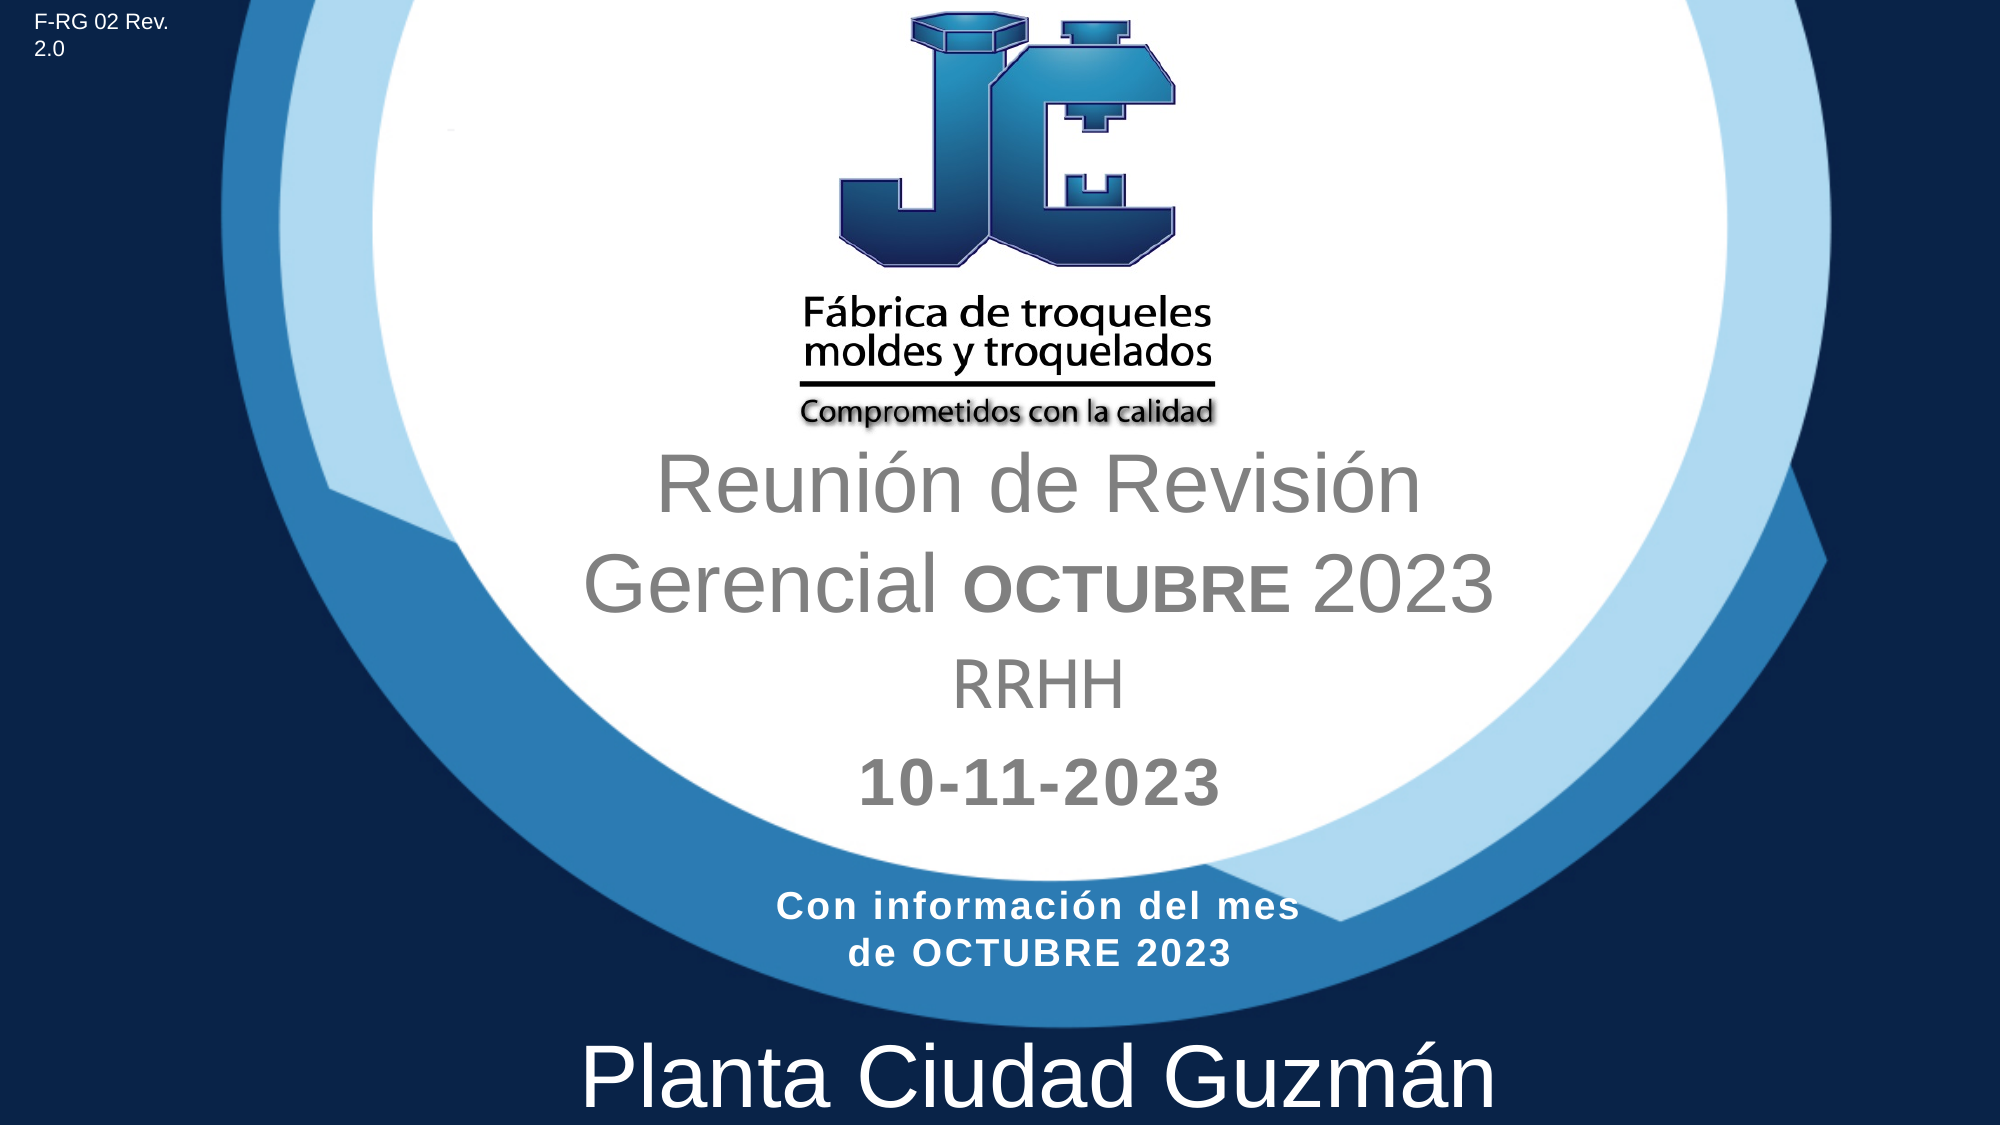

F-RG 02 Rev. 2.0
Reunión de Revisión Gerencial OCTUBRE 2023
RRHH
10-11-2023

Con información del mes de OCTUBRE 2023

Planta Ciudad Guzmán